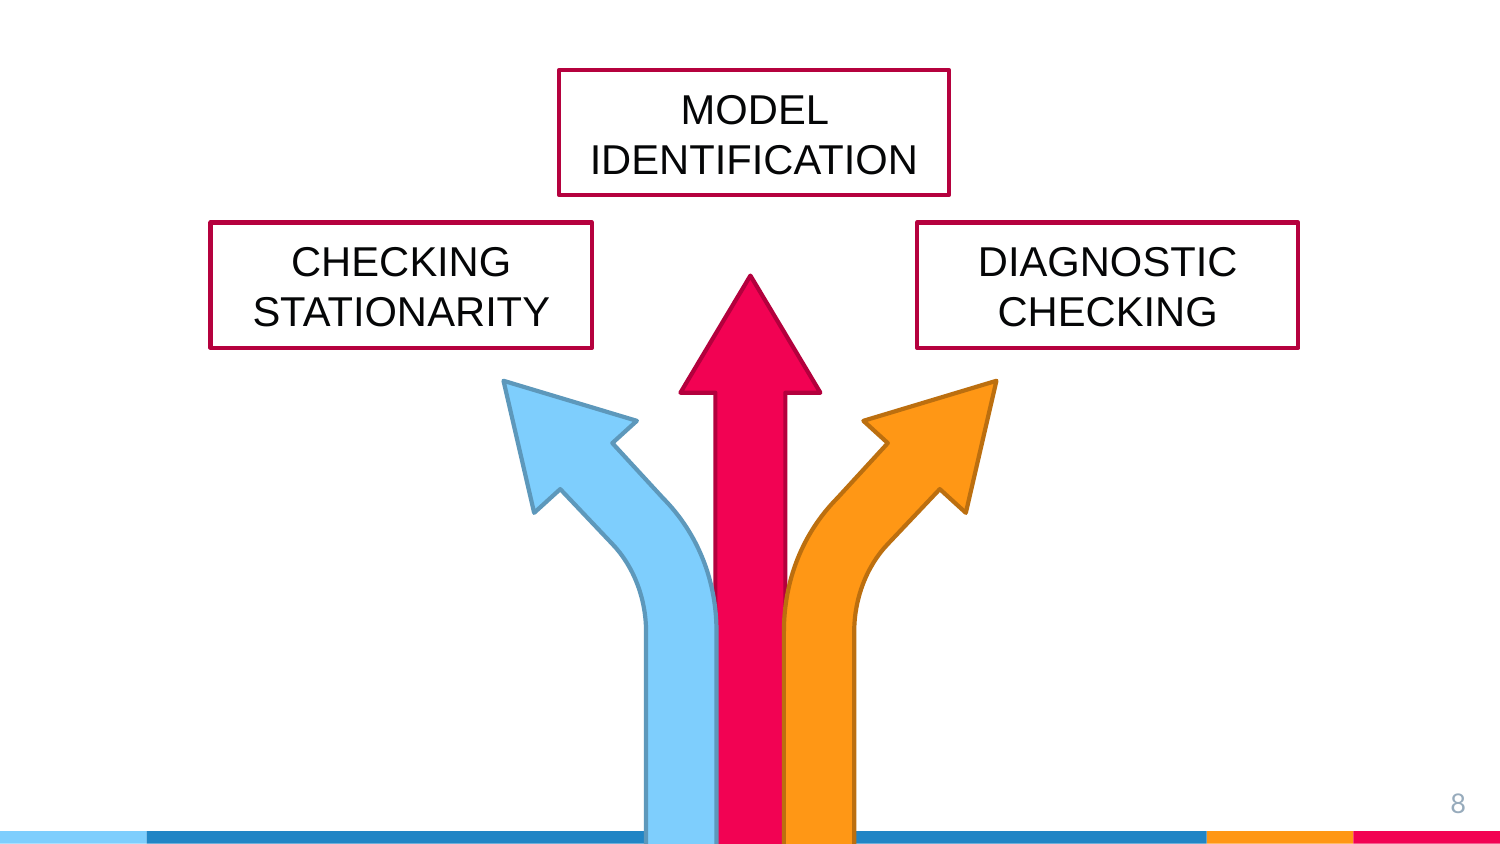

MODEL IDENTIFICATION
CHECKING STATIONARITY
DIAGNOSTIC CHECKING

8